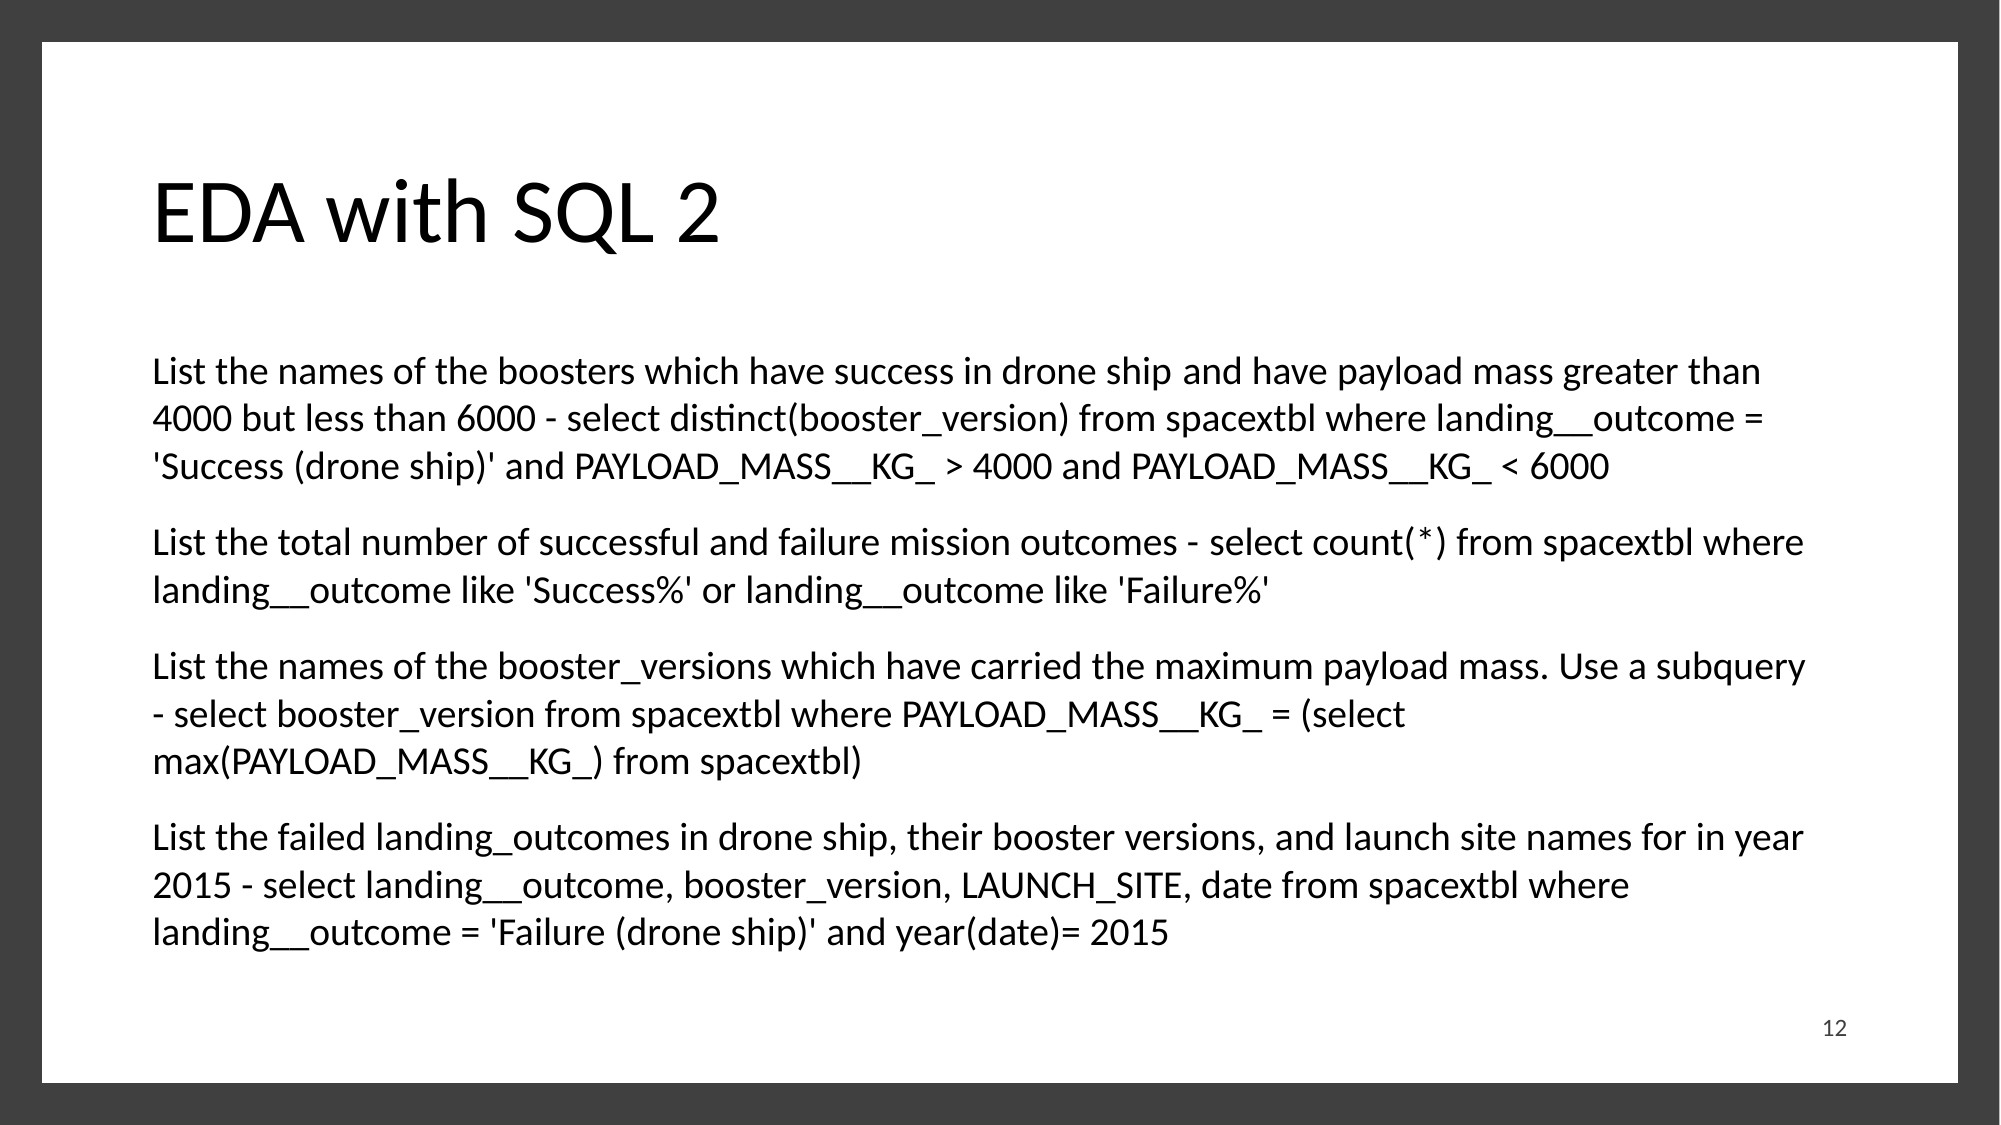

EDA with SQL 2
List the names of the boosters which have success in drone ship and have payload mass greater than 4000 but less than 6000 - select distinct(booster_version) from spacextbl where landing__outcome = 'Success (drone ship)' and PAYLOAD_MASS__KG_ > 4000 and PAYLOAD_MASS__KG_ < 6000
List the total number of successful and failure mission outcomes - select count(*) from spacextbl where landing__outcome like 'Success%' or landing__outcome like 'Failure%'
List the names of the booster_versions which have carried the maximum payload mass. Use a subquery - select booster_version from spacextbl where PAYLOAD_MASS__KG_ = (select max(PAYLOAD_MASS__KG_) from spacextbl)
List the failed landing_outcomes in drone ship, their booster versions, and launch site names for in year 2015 - select landing__outcome, booster_version, LAUNCH_SITE, date from spacextbl where landing__outcome = 'Failure (drone ship)' and year(date)= 2015

12